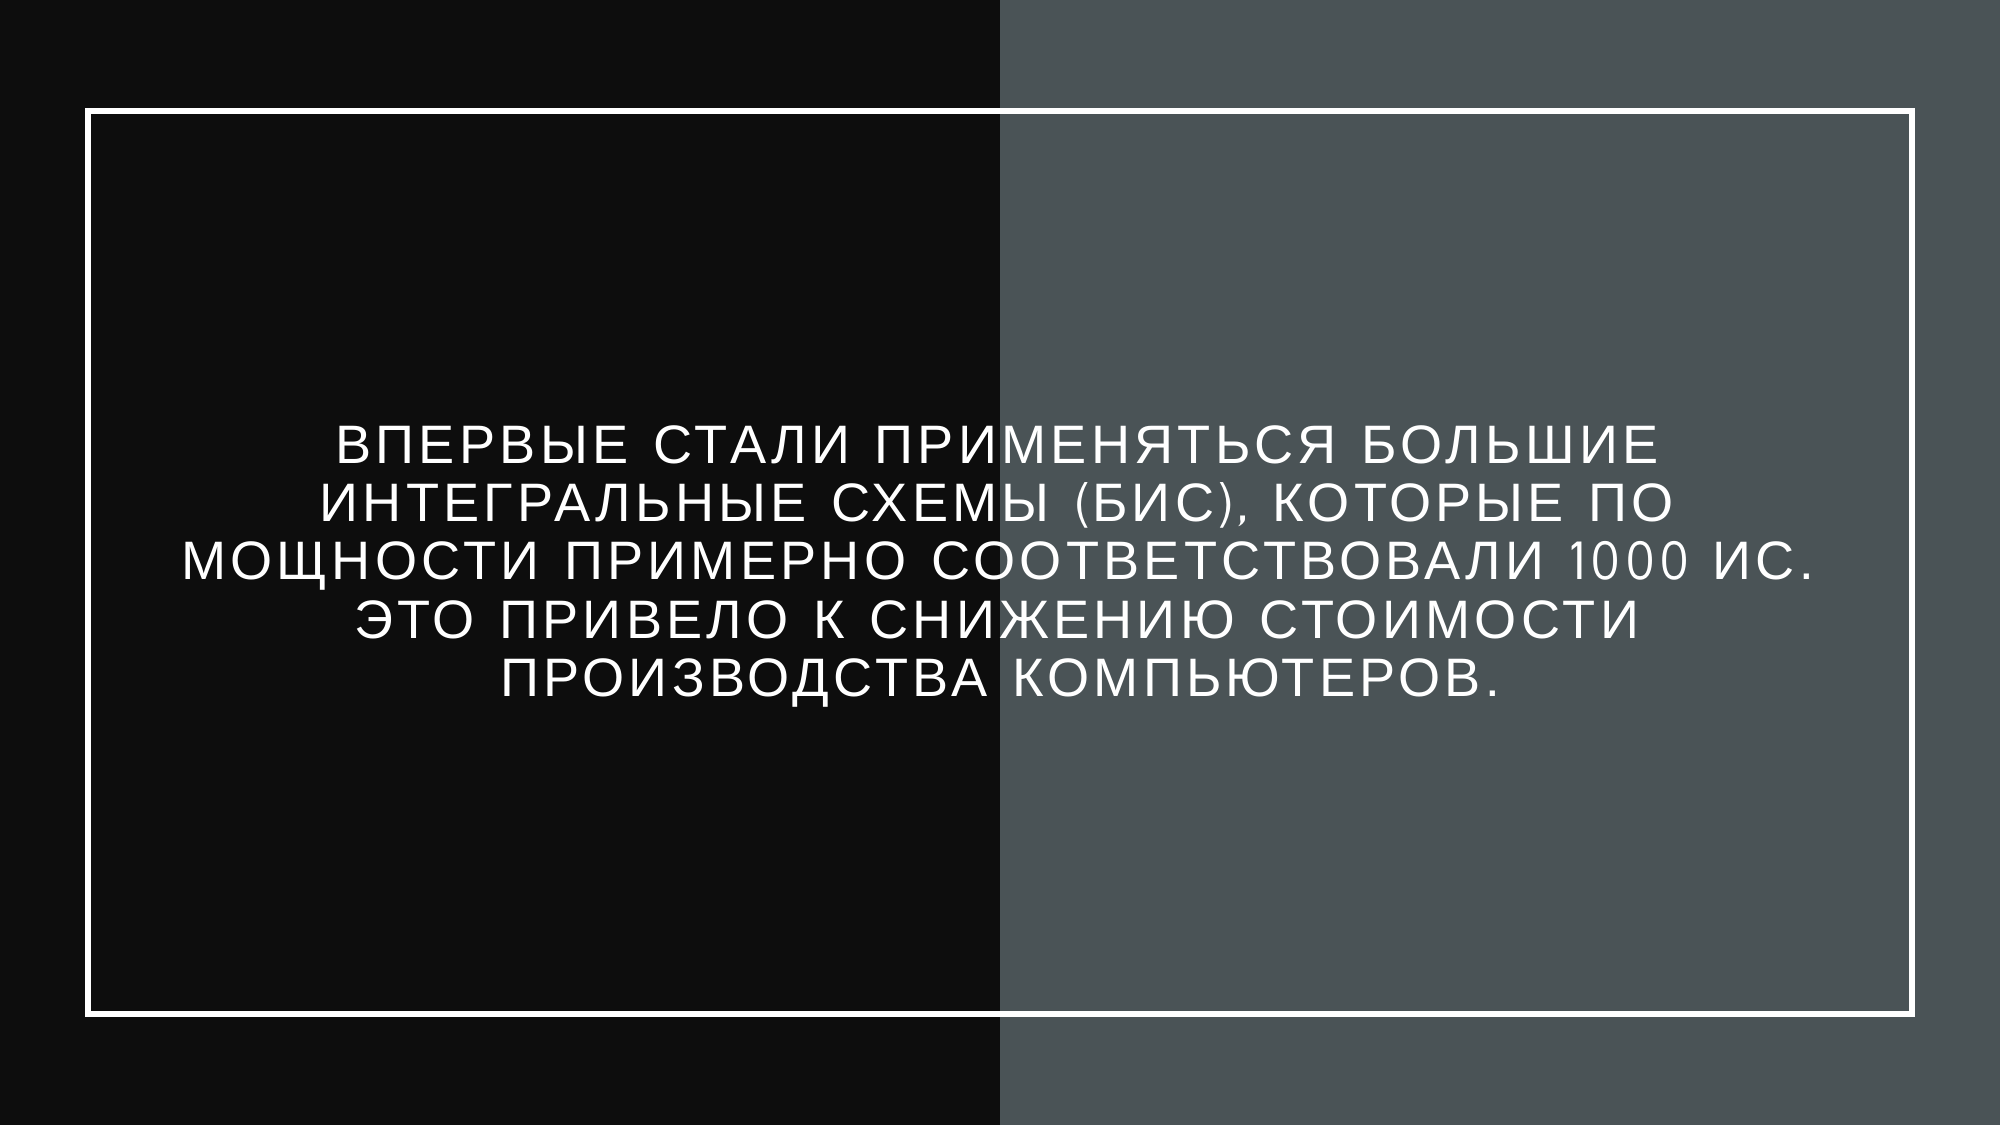

# Впервые стали применяться большие интегральные схемы (БИС), которые по мощности примерно соответствовали 1000 ИС. Это привело к снижению стоимости производства компьютеров.